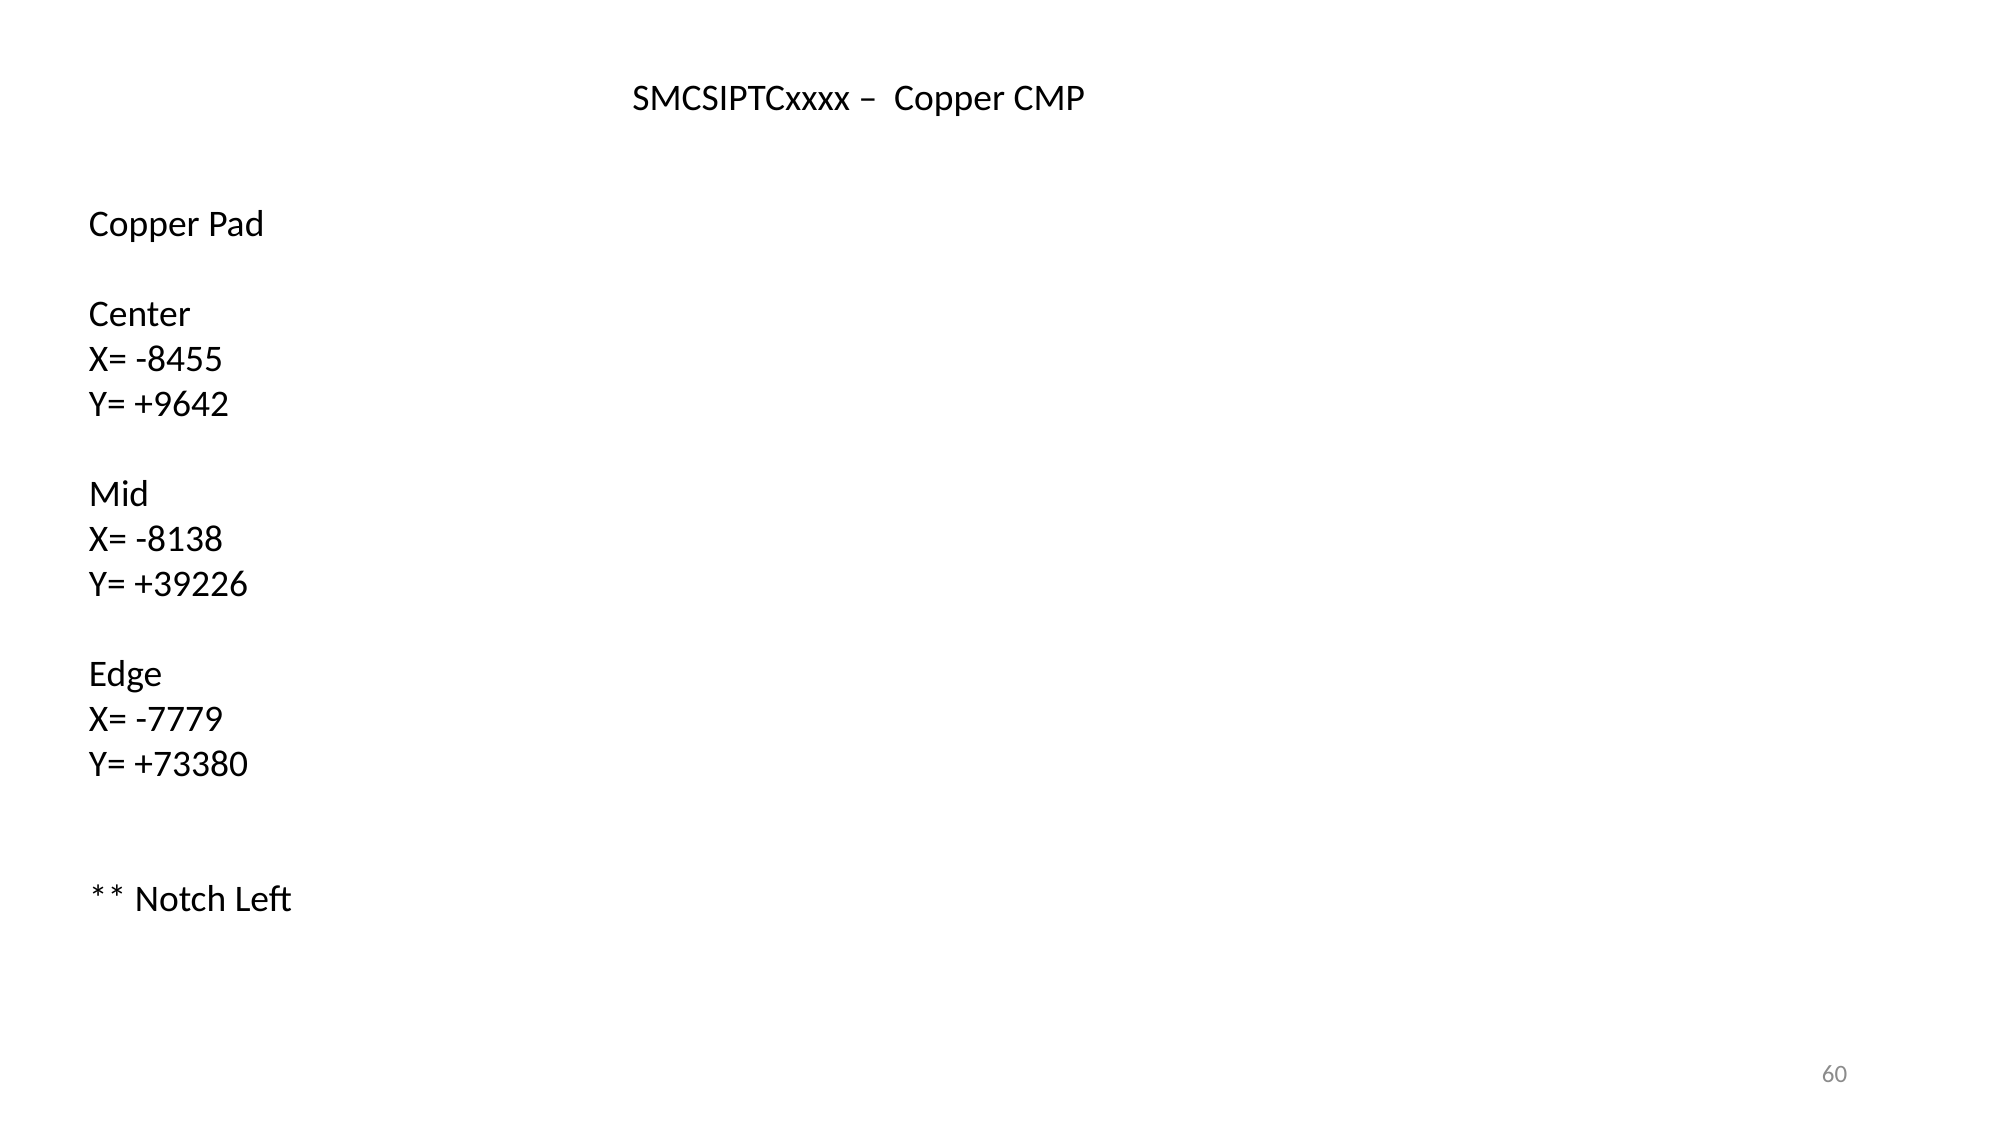

SMCSIPTCxxxx –  Copper CMP
Copper Pad

Center
X= -8455
Y= +9642

Mid
X= -8138
Y= +39226

Edge
X= -7779
Y= +73380

** Notch Left

60